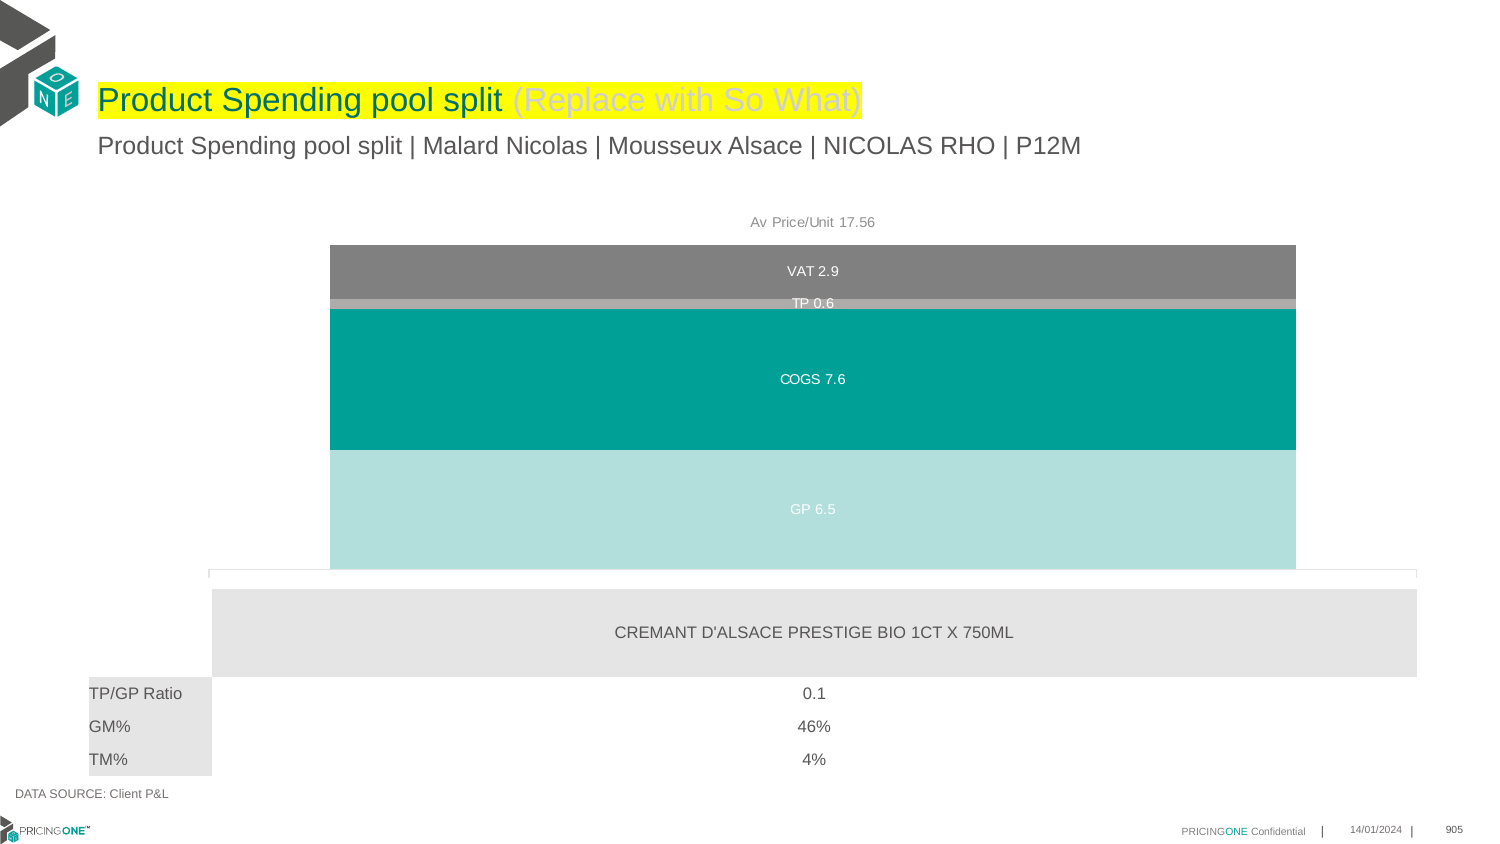

# Product Spending pool split (Replace with So What)
Product Spending pool split | Malard Nicolas | Mousseux Alsace | NICOLAS RHO | P12M

### Chart

| Category | GP | COGS | TP | VAT |
|---|---|---|---|---|
| Av Price/Unit 17.56 | 6.479517189460478 | 7.592508908406526 | 0.563063822668342 | 2.9270179841070667 |
|  | CREMANT D'ALSACE PRESTIGE BIO 1CT X 750ML |
| --- | --- |
| TP/GP Ratio | 0.1 |
| GM% | 46% |
| TM% | 4% |
DATA SOURCE: Client P&L

14/01/2024
905